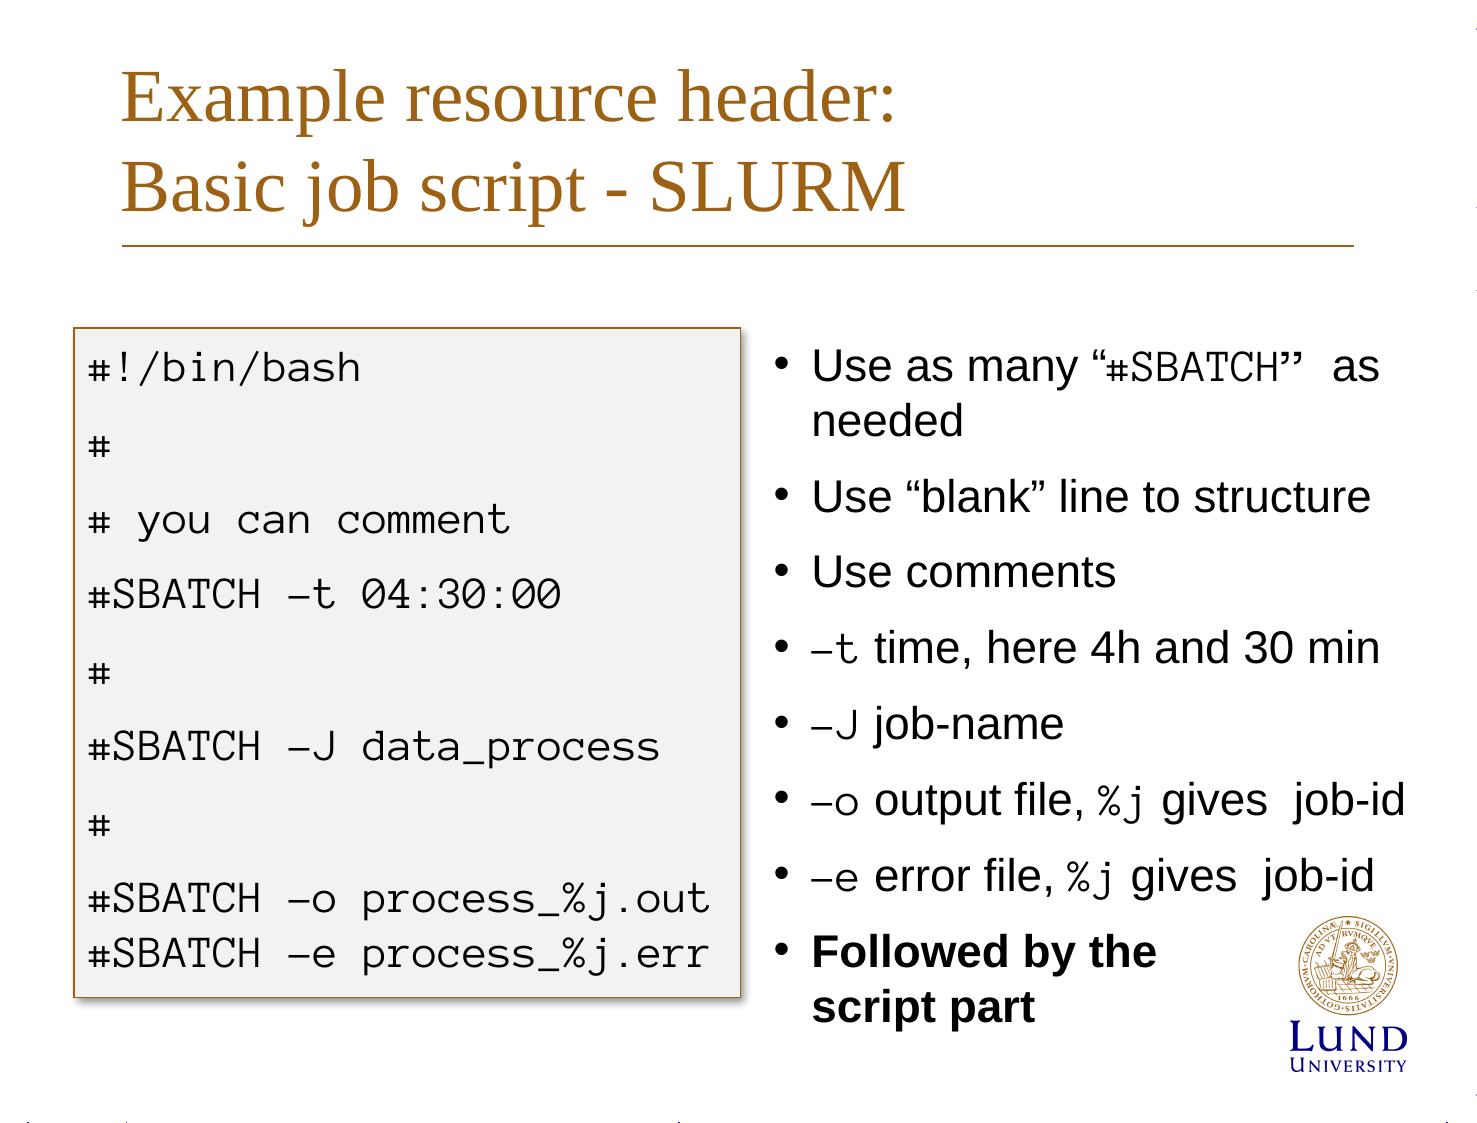

# Example resource header: Basic job script - SLURM
#!/bin/bash
#
# you can comment
#SBATCH -t 04:30:00
#
#SBATCH -J data_process
#
#SBATCH -o process_%j.out
#SBATCH -e process_%j.err

Use as many “#SBATCH” as needed
Use “blank” line to structure
Use comments
-t time, here 4h and 30 min
-J job-name
-o output file, %j gives  job-id
-e error file, %j gives  job-id
Followed by the                script part